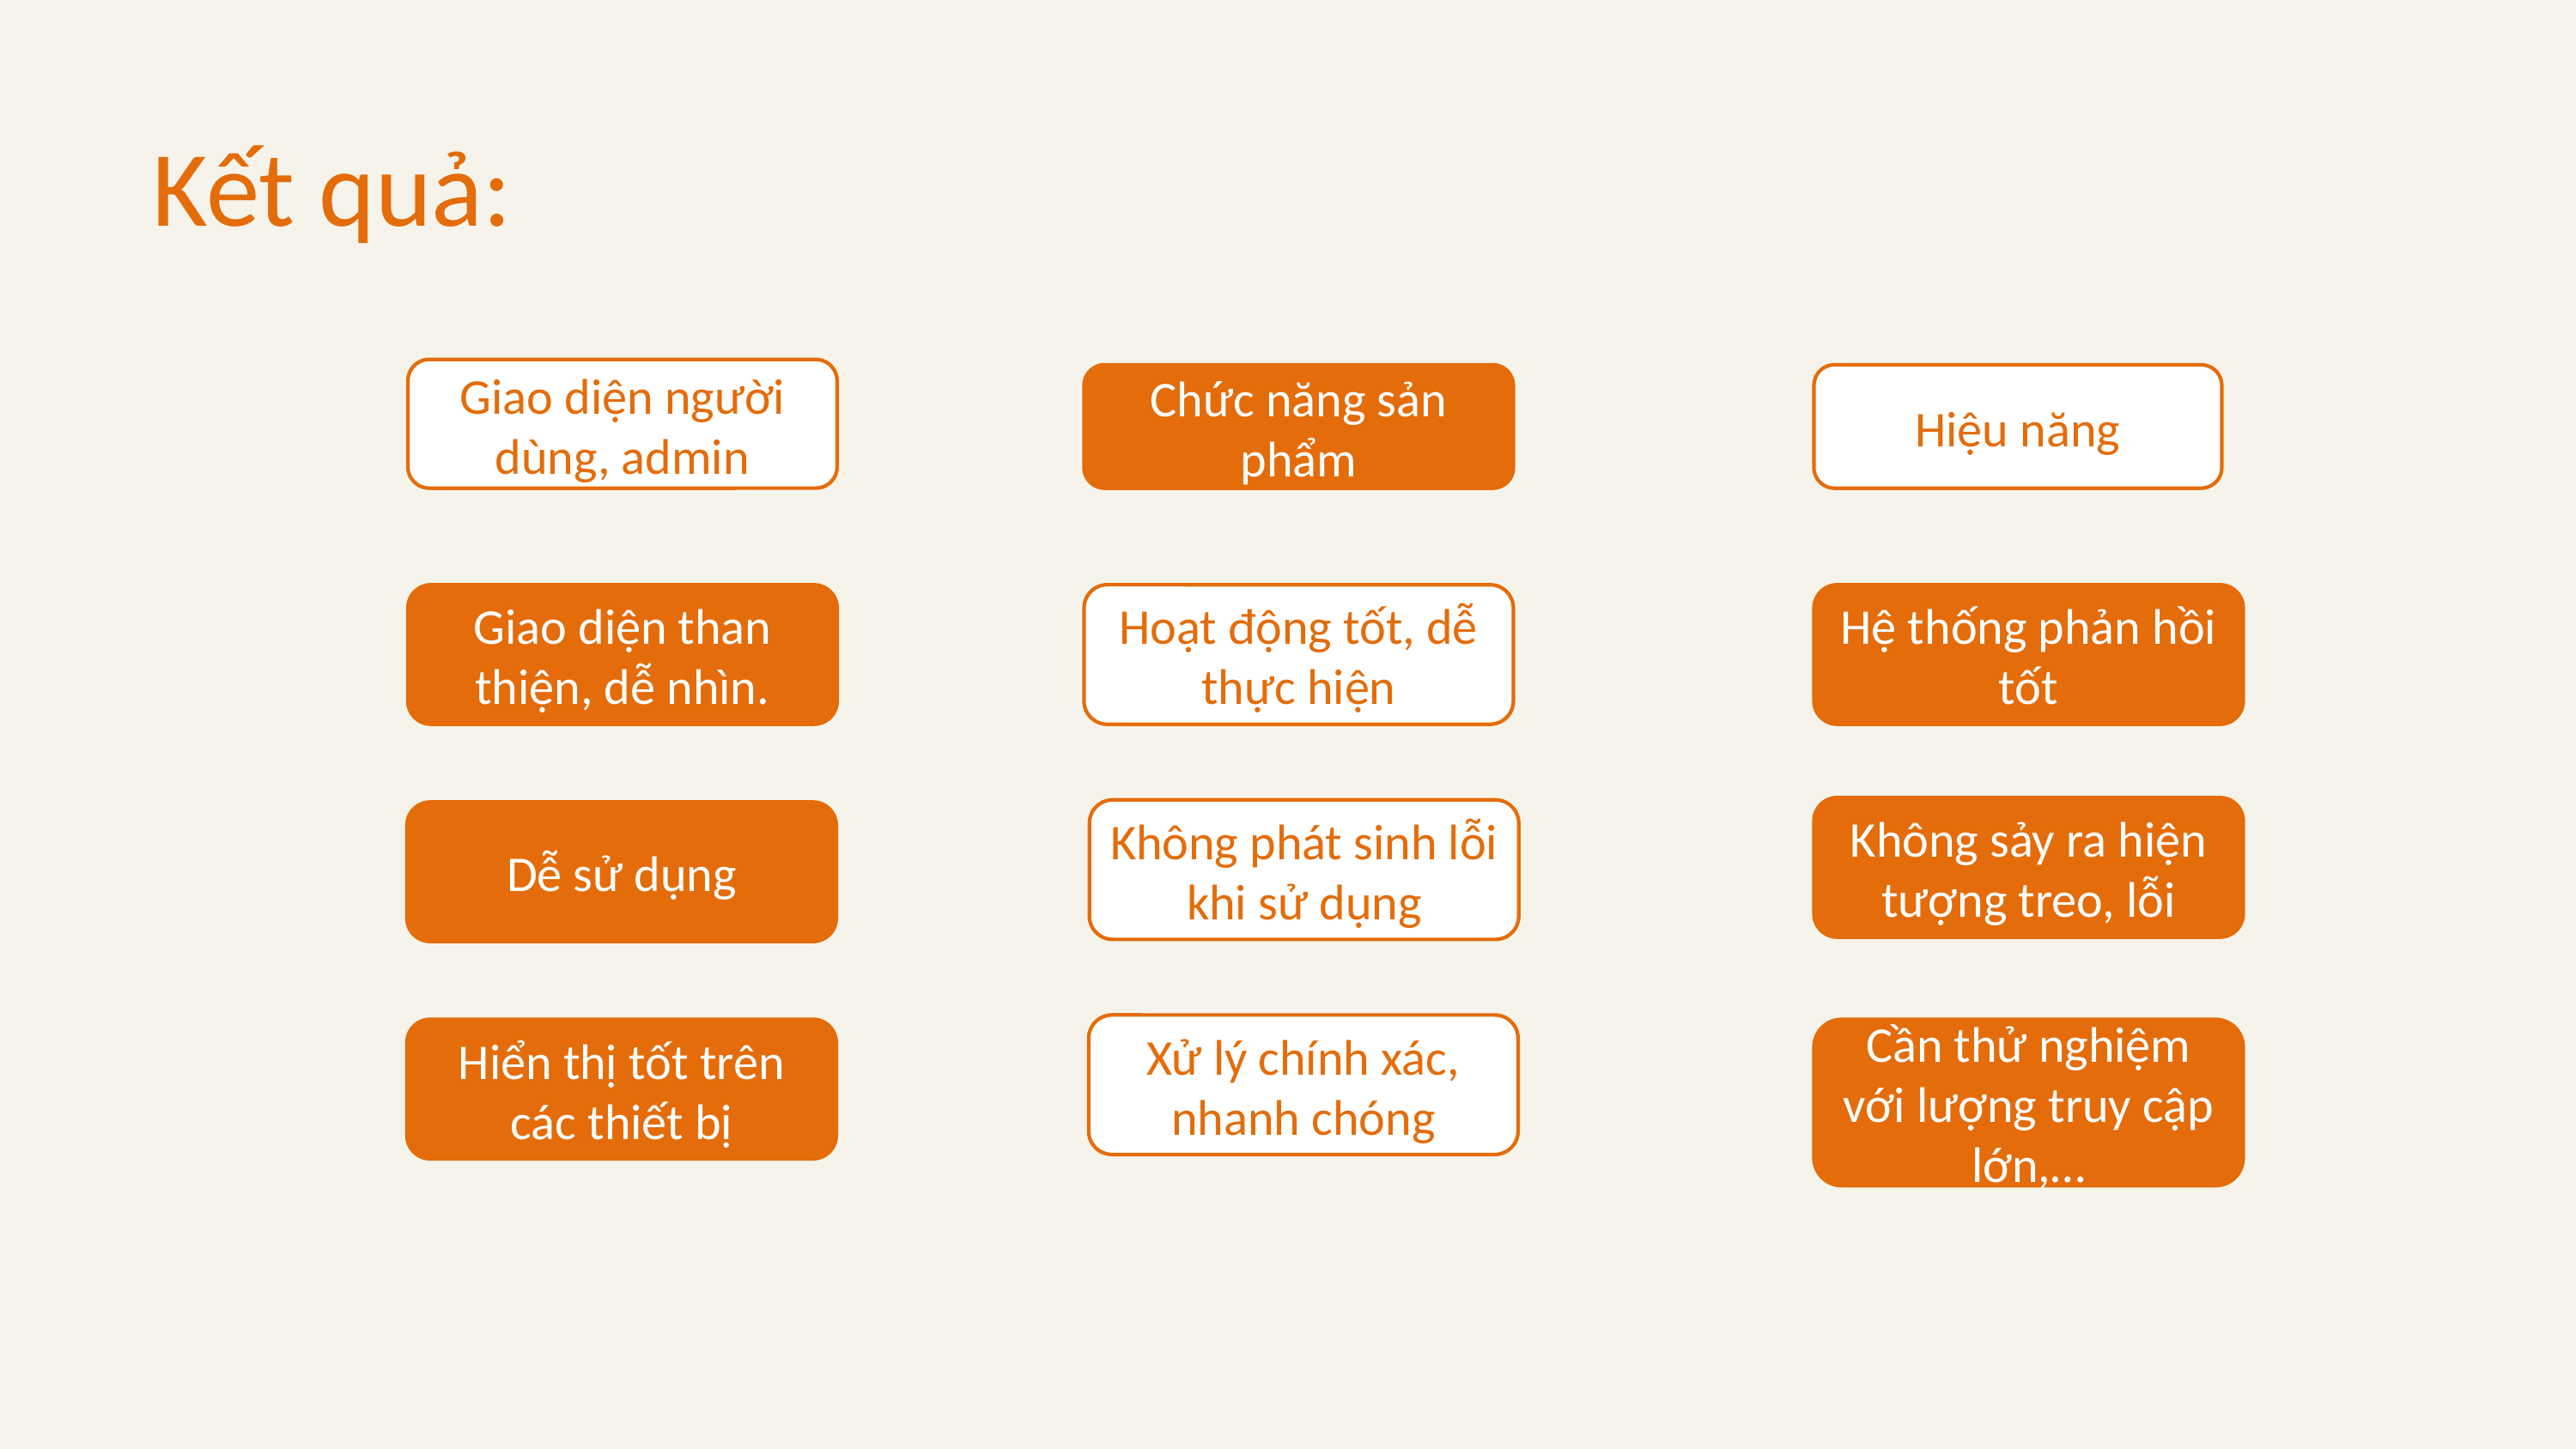

Kết quả:
Giao diện người dùng, admin
Chức năng sản phẩm
Hiệu năng
Giao diện than thiện, dễ nhìn.
Hoạt động tốt, dễ thực hiện
Hệ thống phản hồi tốt
Không sảy ra hiện tượng treo, lỗi
Không phát sinh lỗi khi sử dụng
Dễ sử dụng
Xử lý chính xác, nhanh chóng
Hiển thị tốt trên các thiết bị
Cần thử nghiệm với lượng truy cập lớn,…